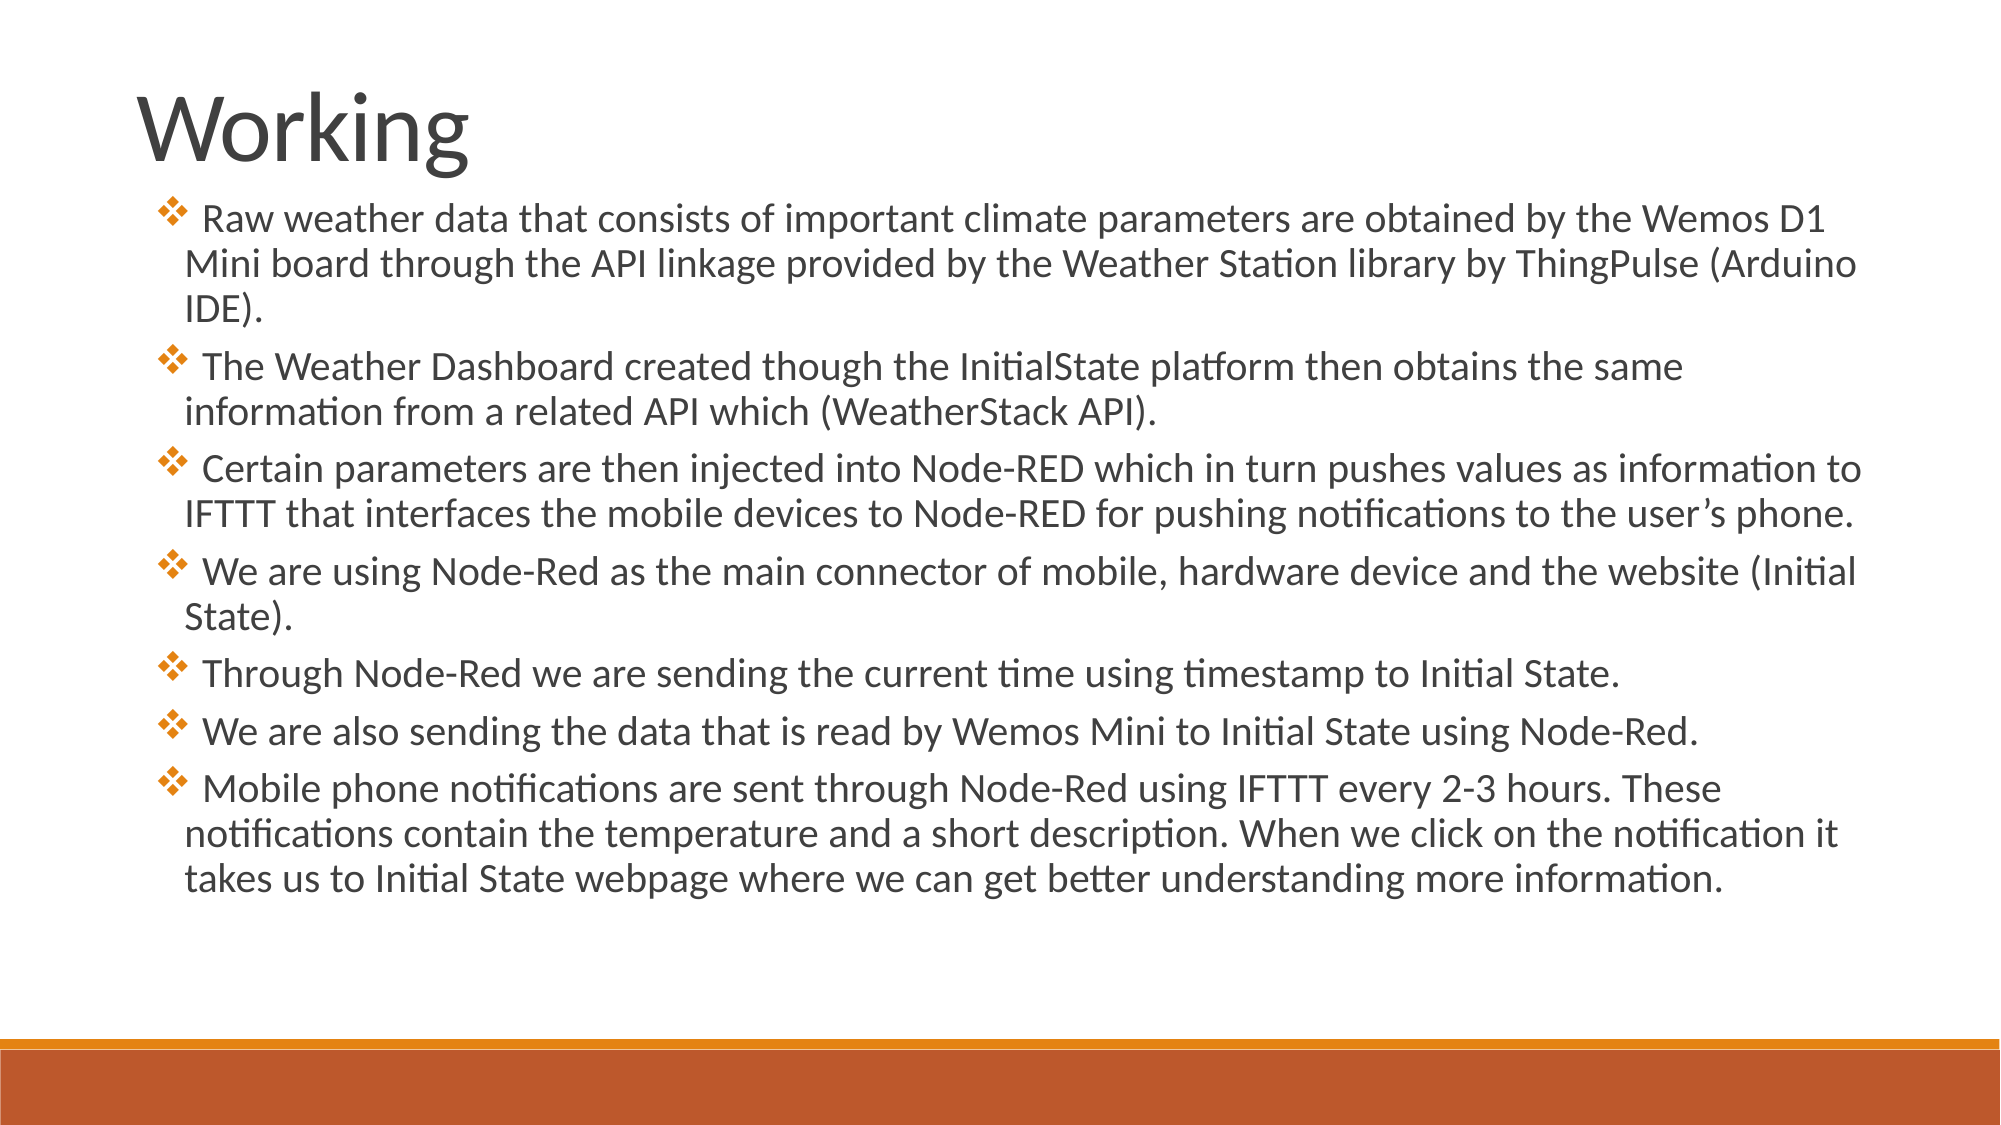

Working
 Raw weather data that consists of important climate parameters are obtained by the Wemos D1 Mini board through the API linkage provided by the Weather Station library by ThingPulse (Arduino IDE).
 The Weather Dashboard created though the InitialState platform then obtains the same information from a related API which (WeatherStack API).
 Certain parameters are then injected into Node-RED which in turn pushes values as information to IFTTT that interfaces the mobile devices to Node-RED for pushing notifications to the user’s phone.
 We are using Node-Red as the main connector of mobile, hardware device and the website (Initial State).
 Through Node-Red we are sending the current time using timestamp to Initial State.
 We are also sending the data that is read by Wemos Mini to Initial State using Node-Red.
 Mobile phone notifications are sent through Node-Red using IFTTT every 2-3 hours. These notifications contain the temperature and a short description. When we click on the notification it takes us to Initial State webpage where we can get better understanding more information.